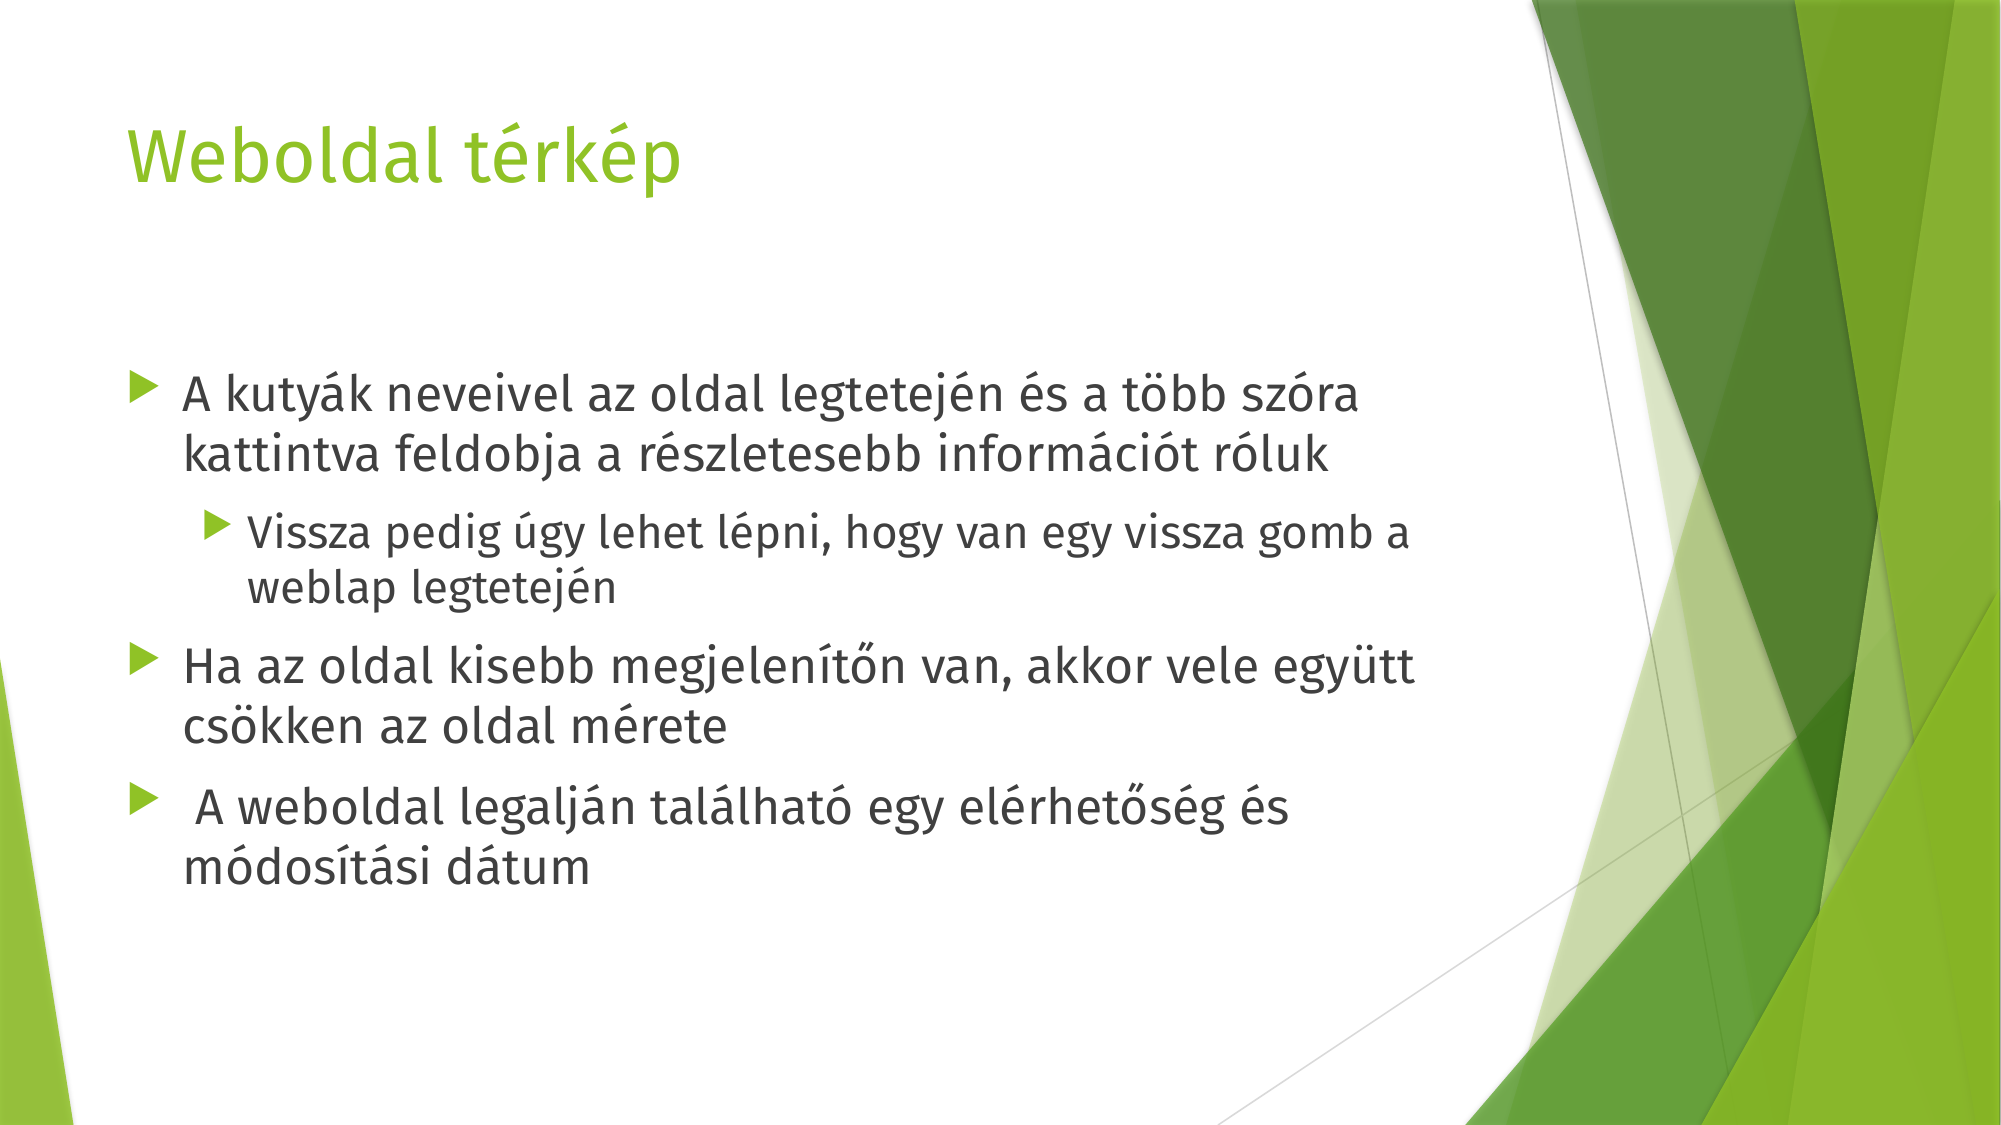

# Weboldal térkép
A kutyák neveivel az oldal legtetején és a több szóra kattintva feldobja a részletesebb információt róluk
Vissza pedig úgy lehet lépni, hogy van egy vissza gomb a weblap legtetején
Ha az oldal kisebb megjelenítőn van, akkor vele együtt csökken az oldal mérete
 A weboldal legalján található egy elérhetőség és módosítási dátum